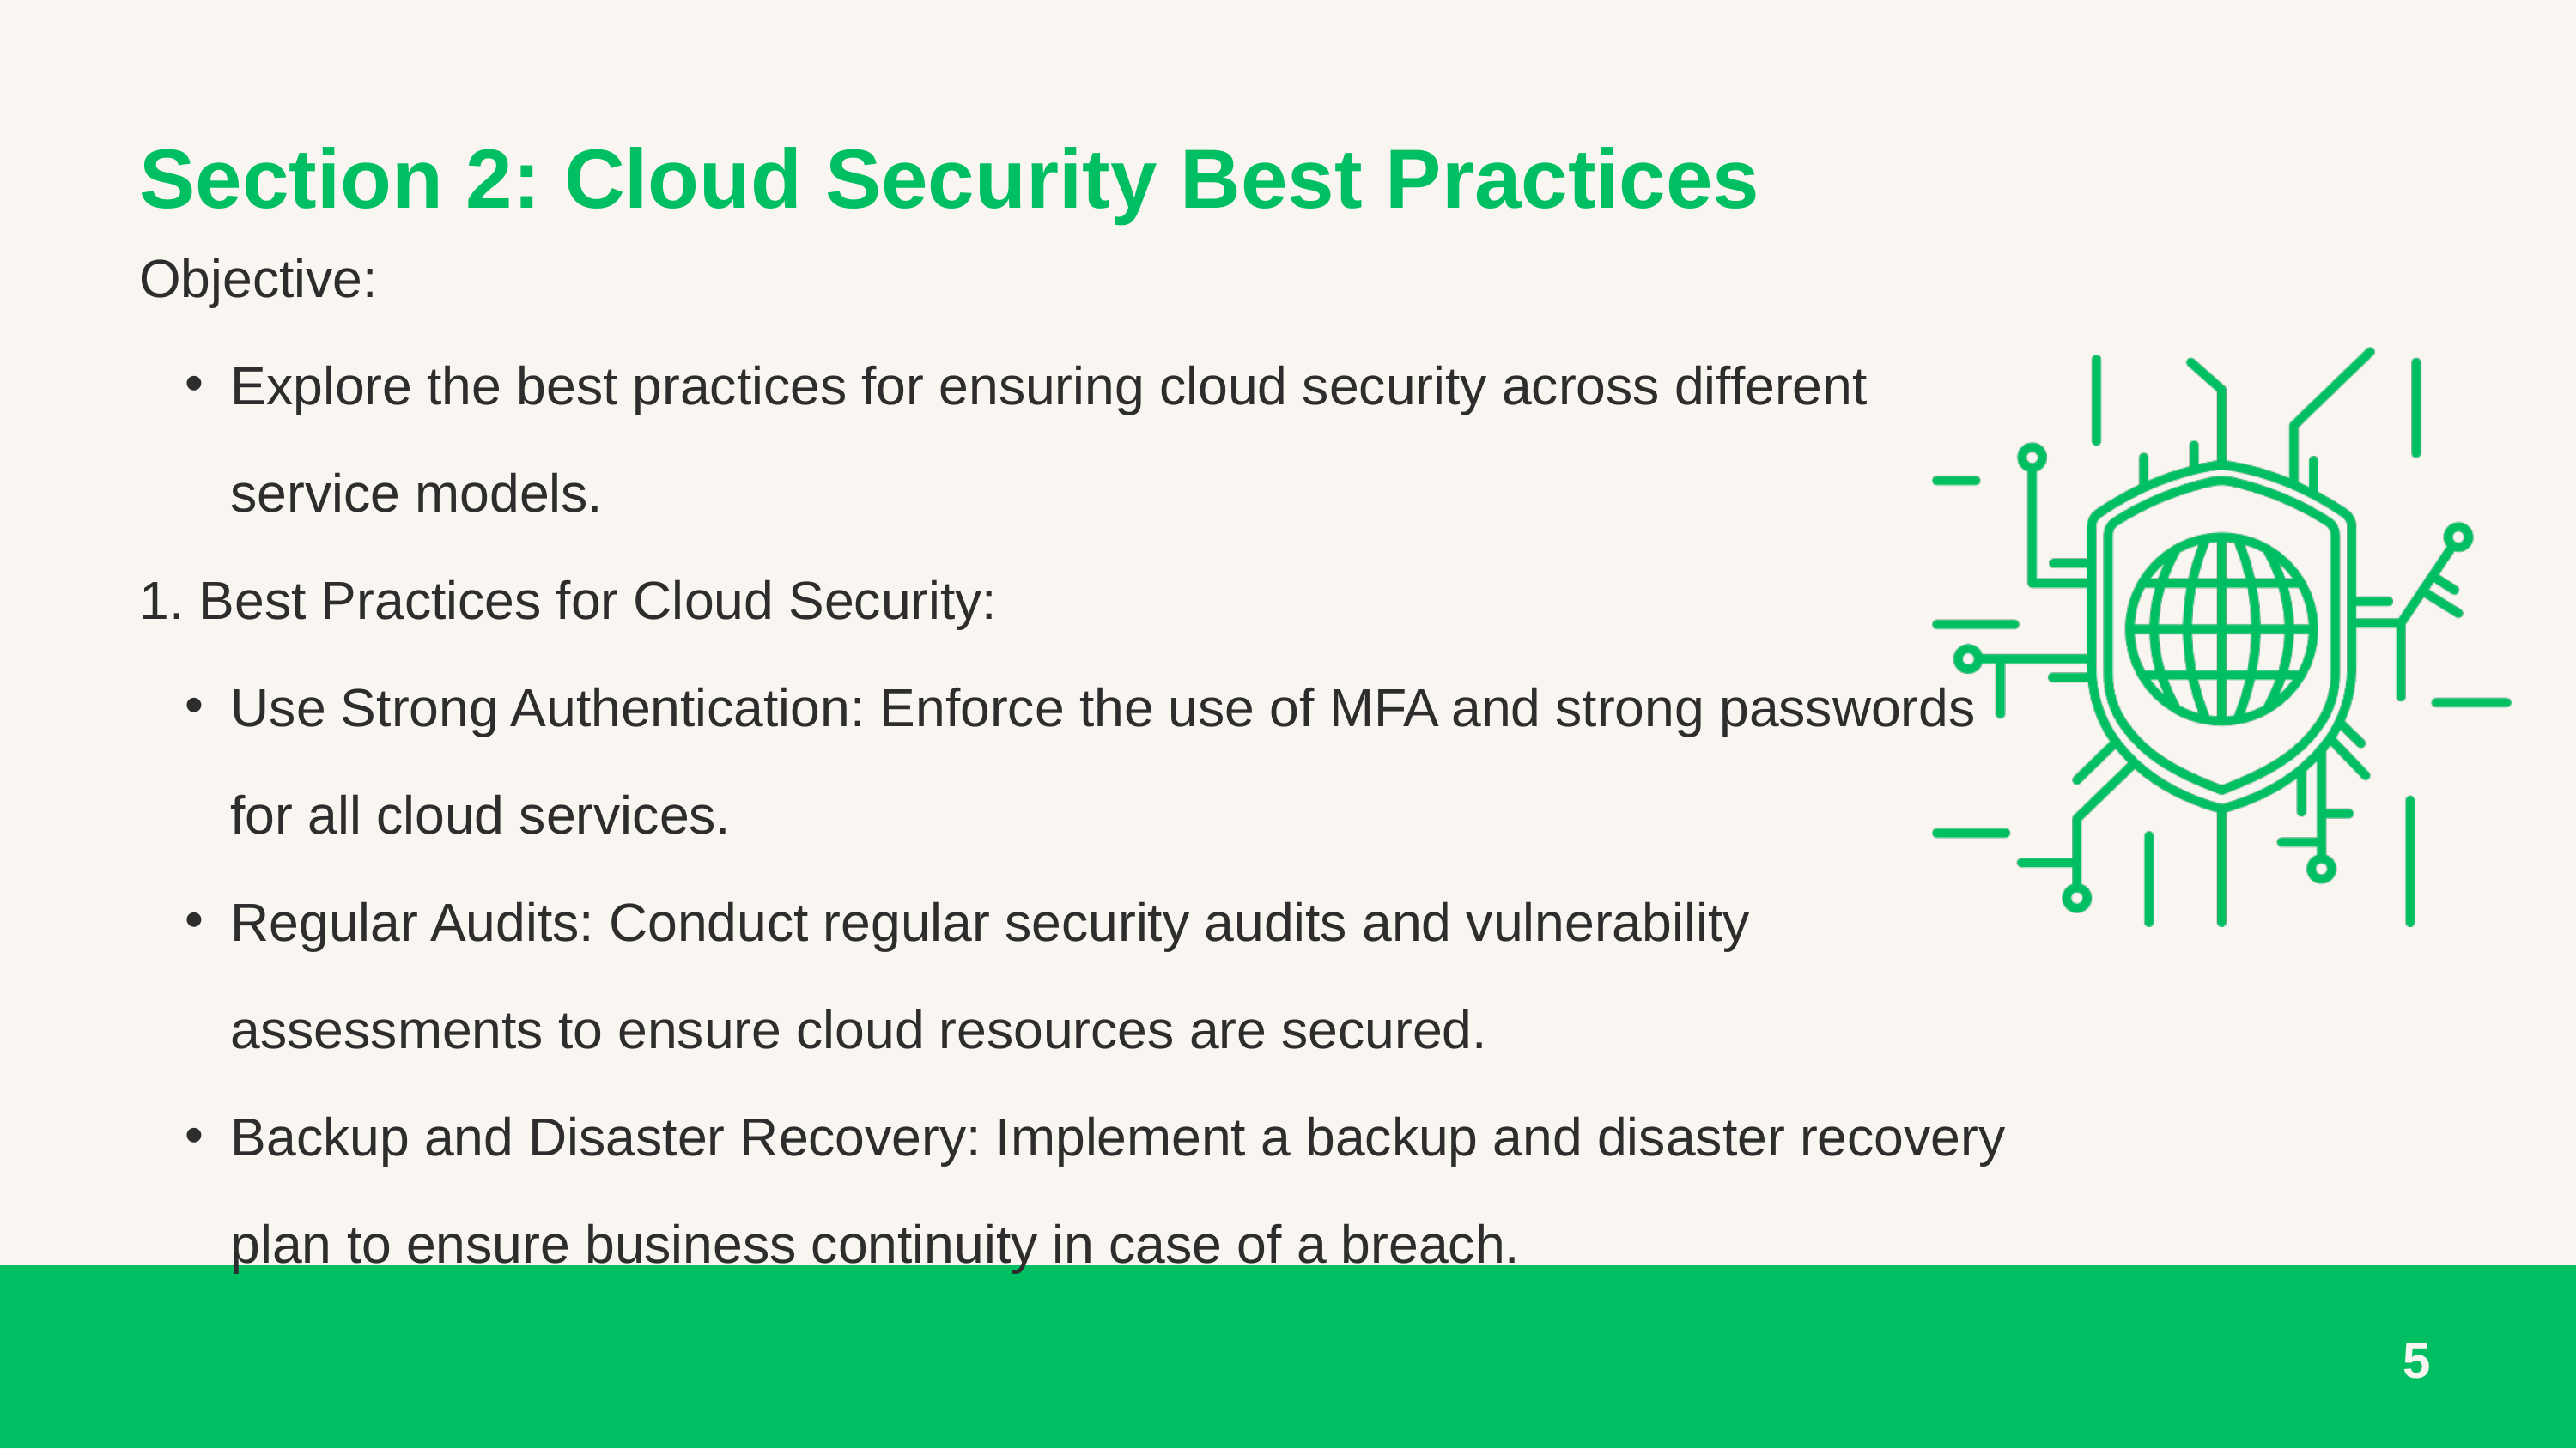

Section 2: Cloud Security Best Practices
Objective:
Explore the best practices for ensuring cloud security across different service models.
1. Best Practices for Cloud Security:
Use Strong Authentication: Enforce the use of MFA and strong passwords for all cloud services.
Regular Audits: Conduct regular security audits and vulnerability assessments to ensure cloud resources are secured.
Backup and Disaster Recovery: Implement a backup and disaster recovery plan to ensure business continuity in case of a breach.

5